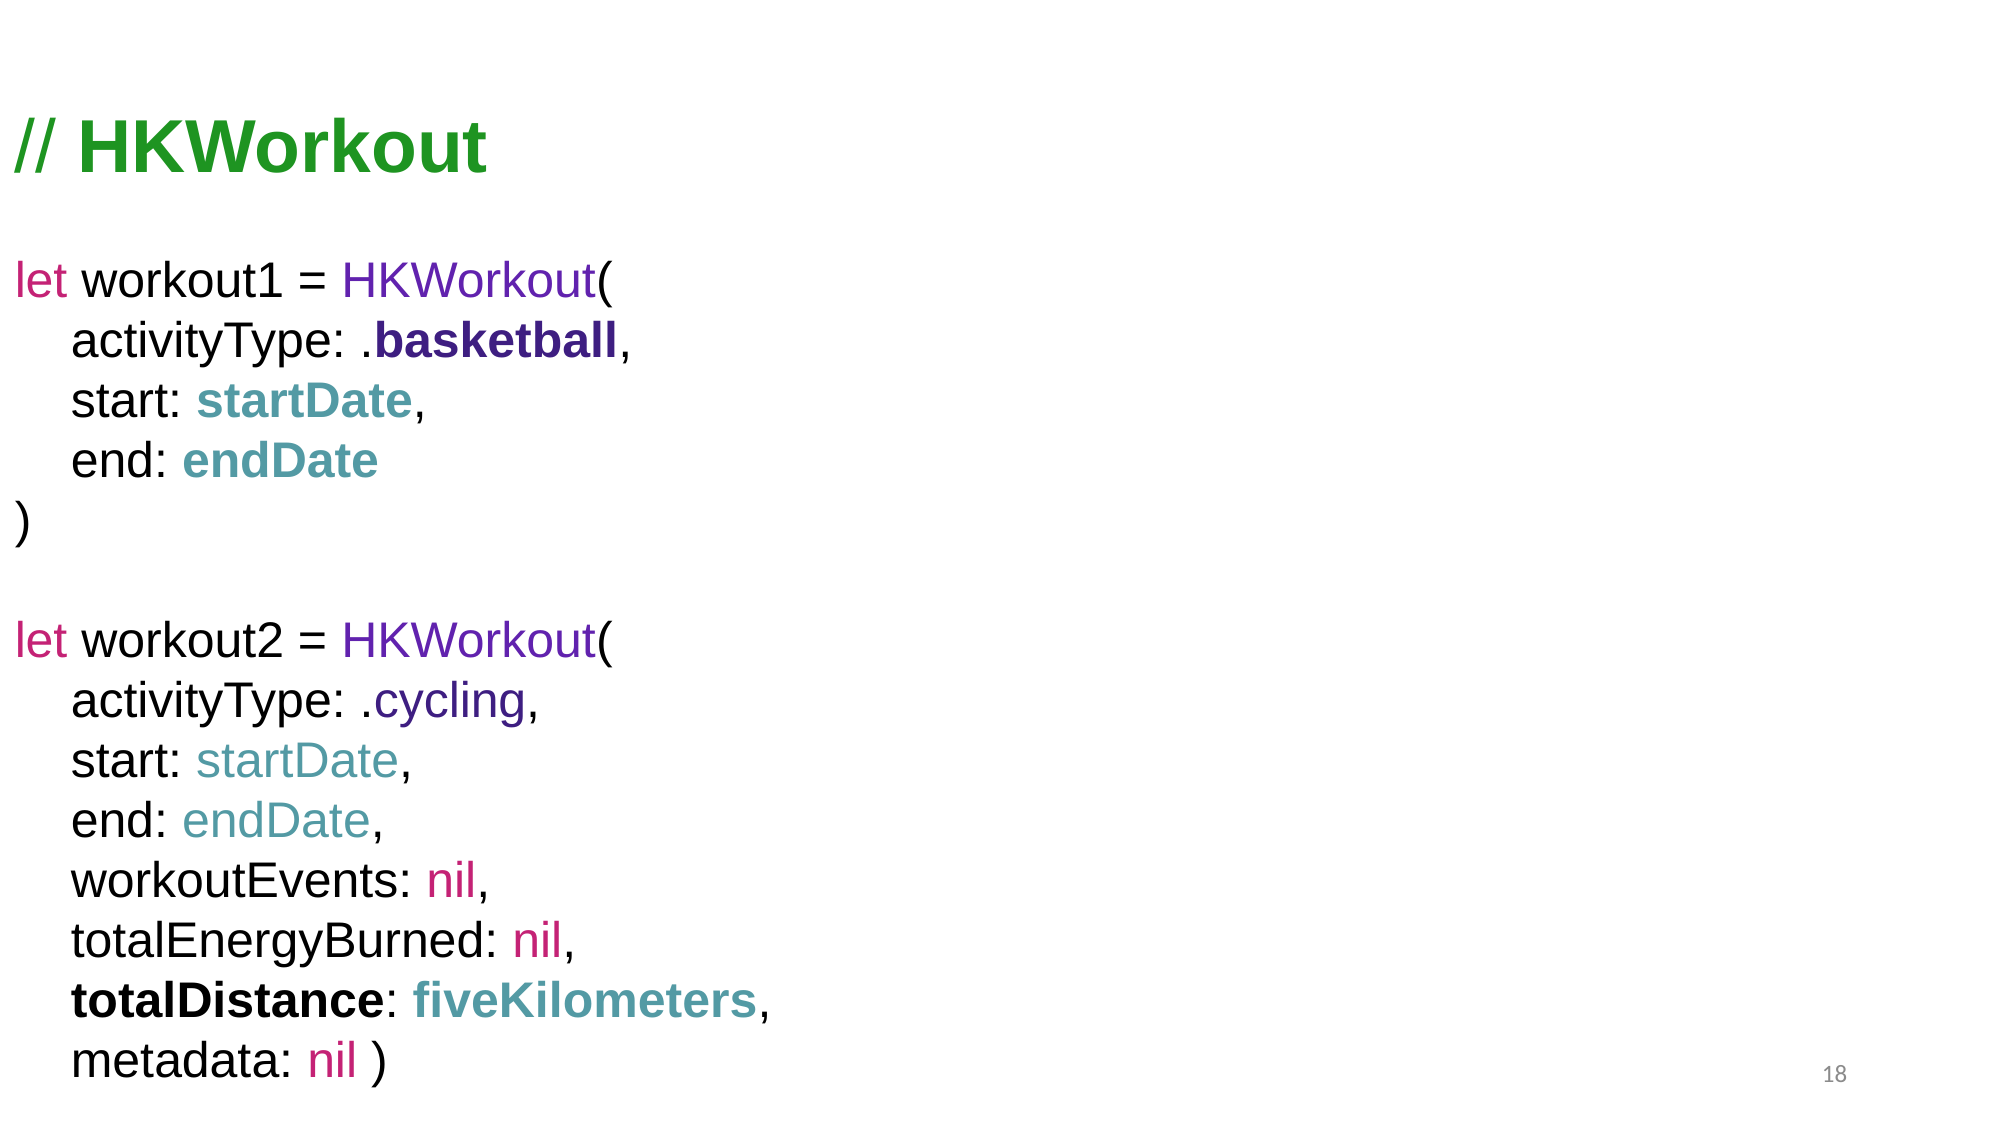

// HKWorkout
let workout1 = HKWorkout(
    activityType: .basketball,
    start: startDate,
    end: endDate
)
let workout2 = HKWorkout(
    activityType: .cycling,
    start: startDate,
    end: endDate,
    workoutEvents: nil,
    totalEnergyBurned: nil,
    totalDistance: fiveKilometers,
    metadata: nil )
18